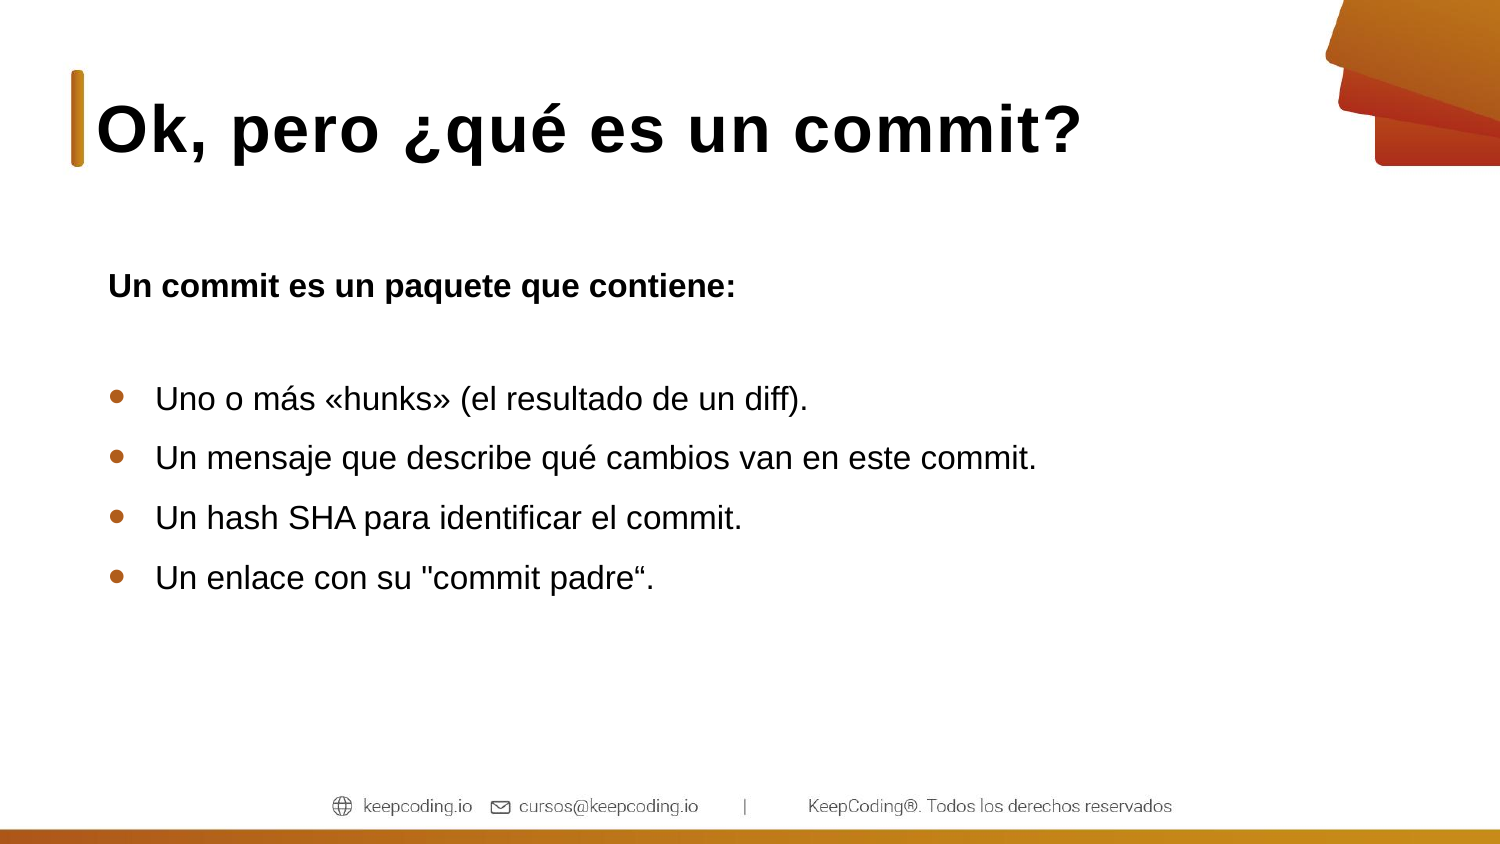

# Ok, pero ¿qué es un commit?
Un commit es un paquete que contiene:

Uno o más «hunks» (el resultado de un diff).
Un mensaje que describe qué cambios van en este commit.
Un hash SHA para identiﬁcar el commit.
Un enlace con su "commit padre“.